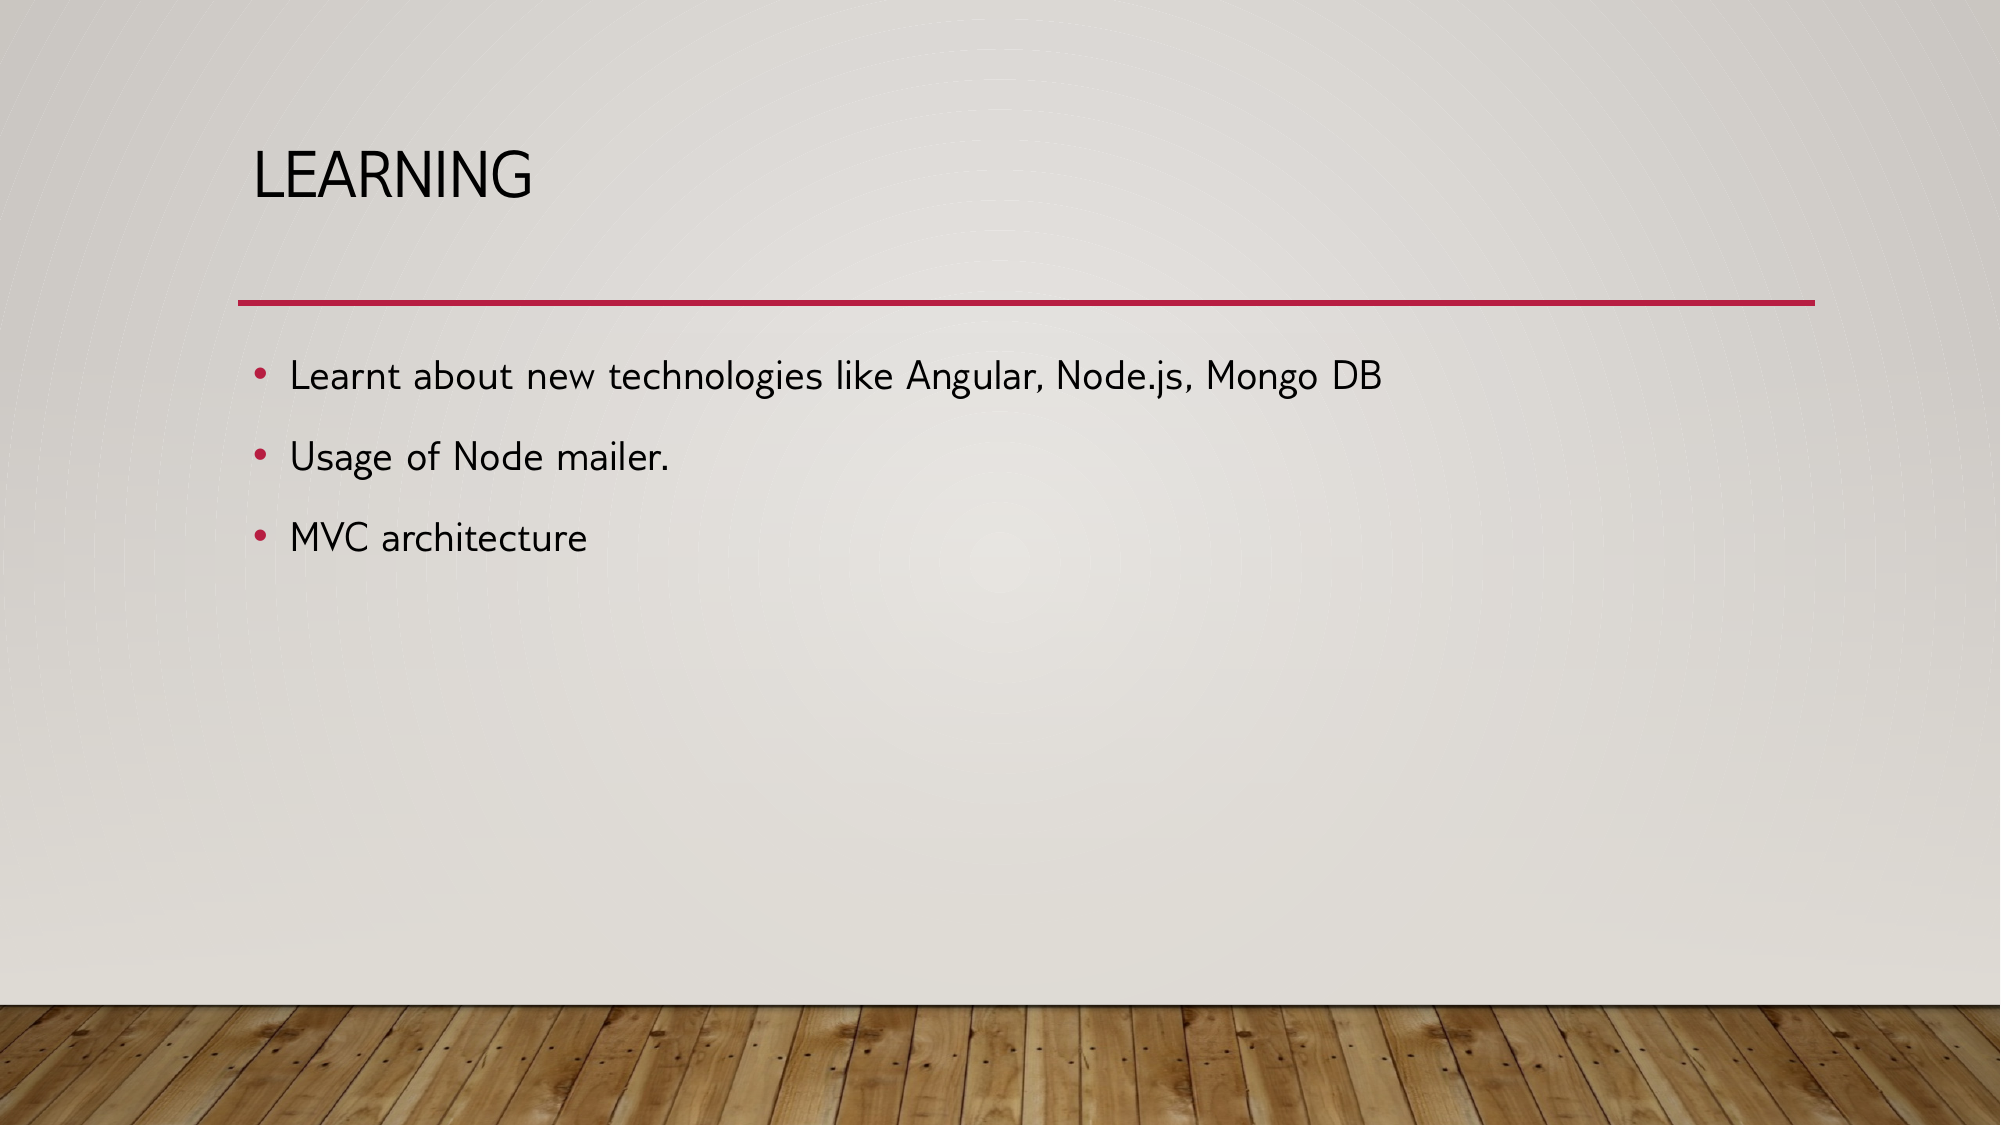

# Learning
Learnt about new technologies like Angular, Node.js, Mongo DB
Usage of Node mailer.
MVC architecture